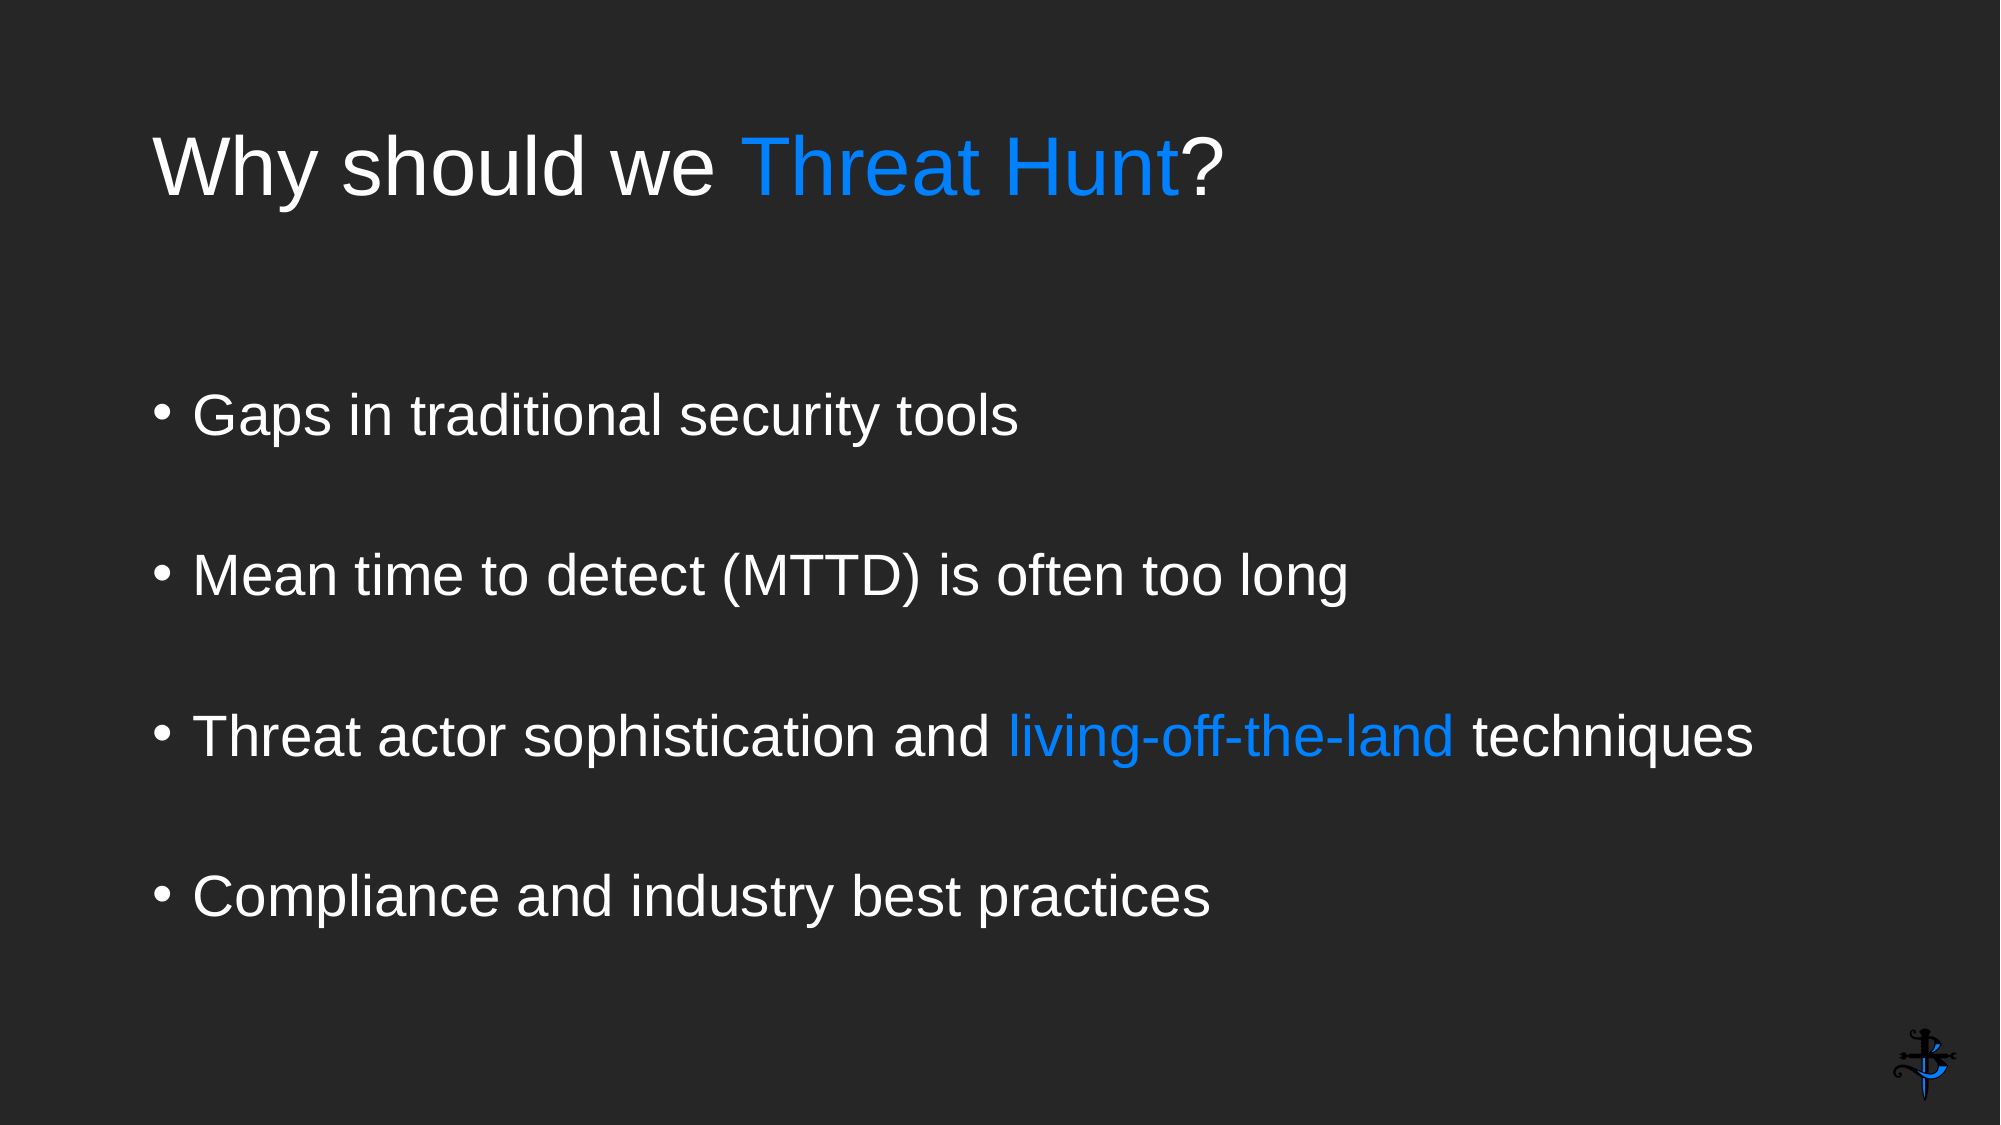

# Why should we Threat Hunt?
Gaps in traditional security tools
Mean time to detect (MTTD) is often too long
Threat actor sophistication and living-off-the-land techniques
Compliance and industry best practices